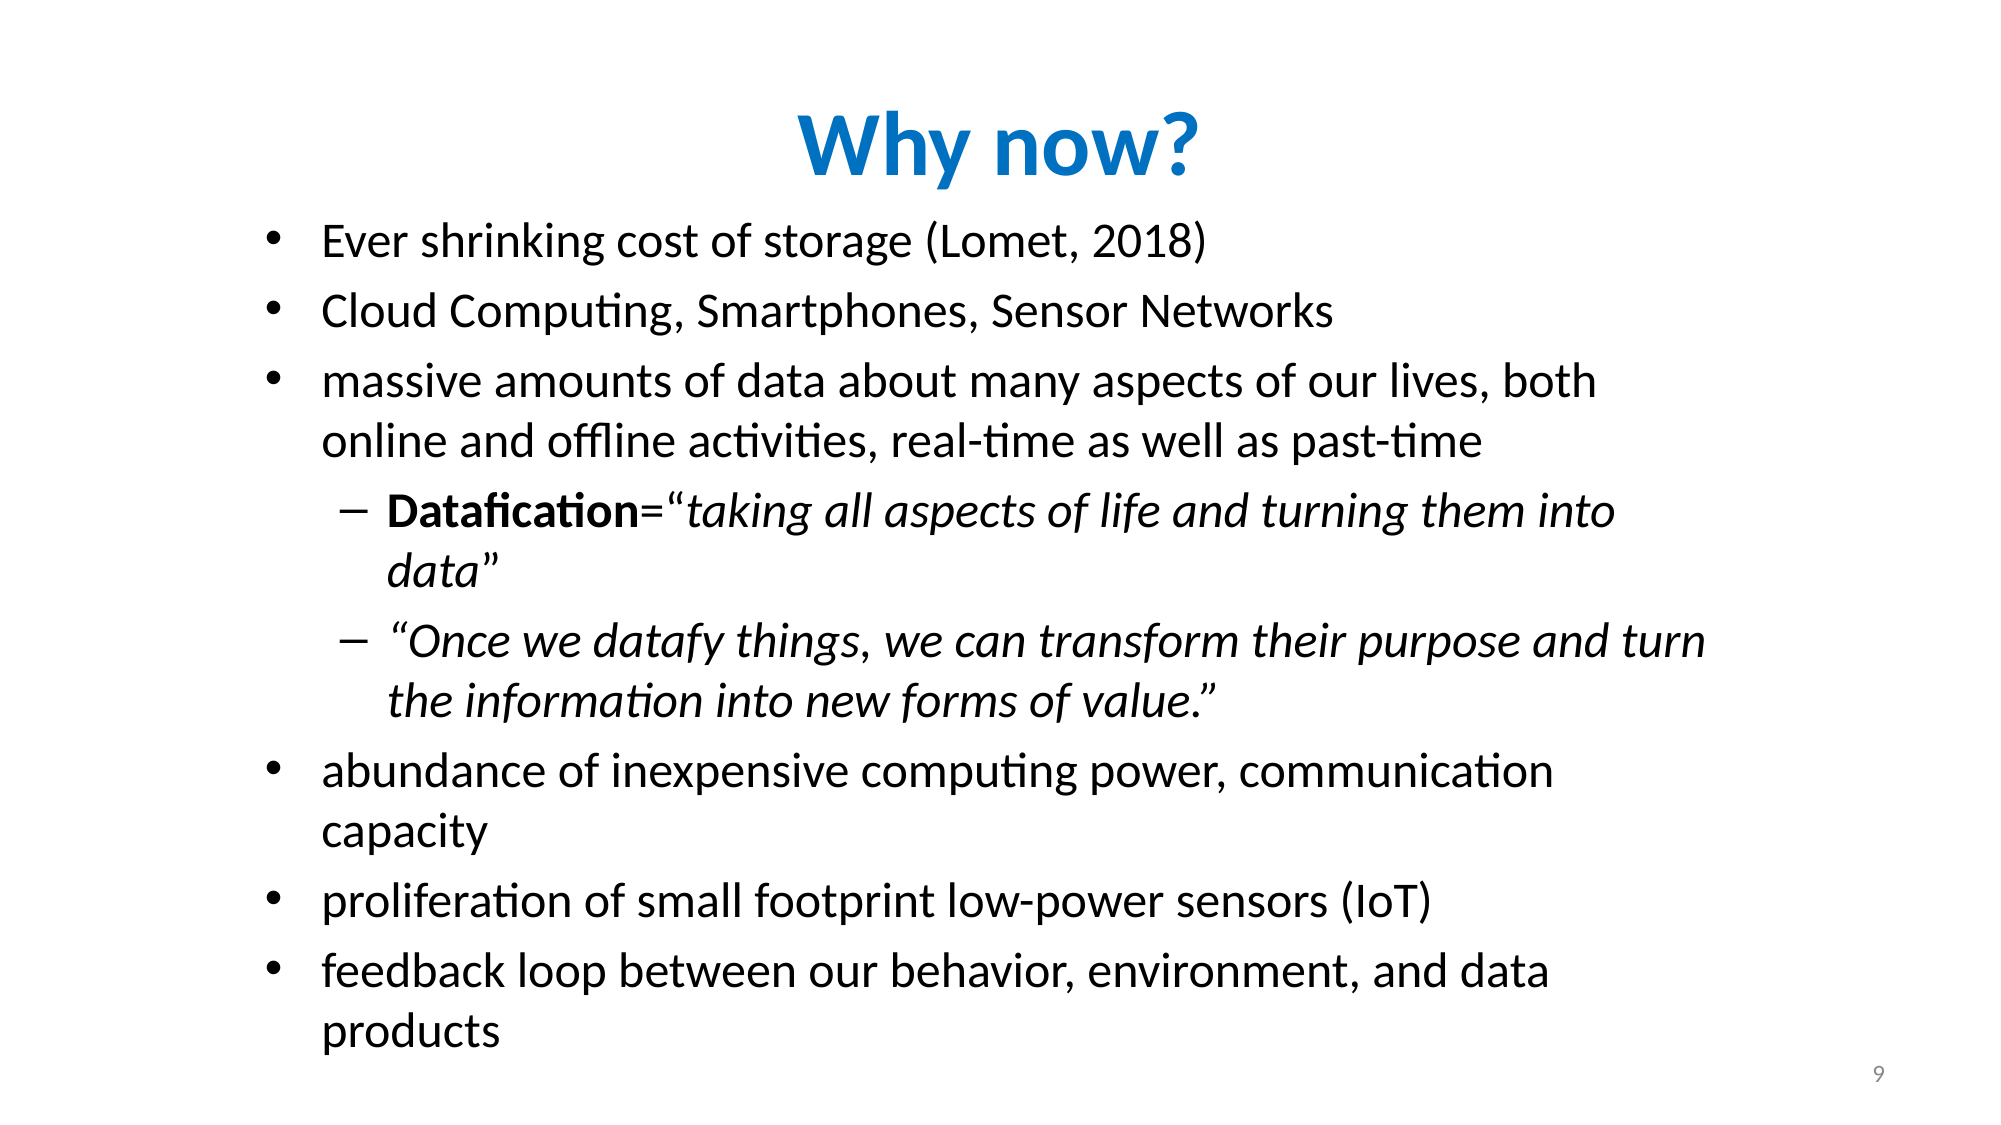

# Why now?
Ever shrinking cost of storage (Lomet, 2018)
Cloud Computing, Smartphones, Sensor Networks
massive amounts of data about many aspects of our lives, both online and offline activities, real-time as well as past-time
Datafication=“taking all aspects of life and turning them into data”
“Once we datafy things, we can transform their purpose and turn the information into new forms of value.”
abundance of inexpensive computing power, communication capacity
proliferation of small footprint low-power sensors (IoT)
feedback loop between our behavior, environment, and data products
9